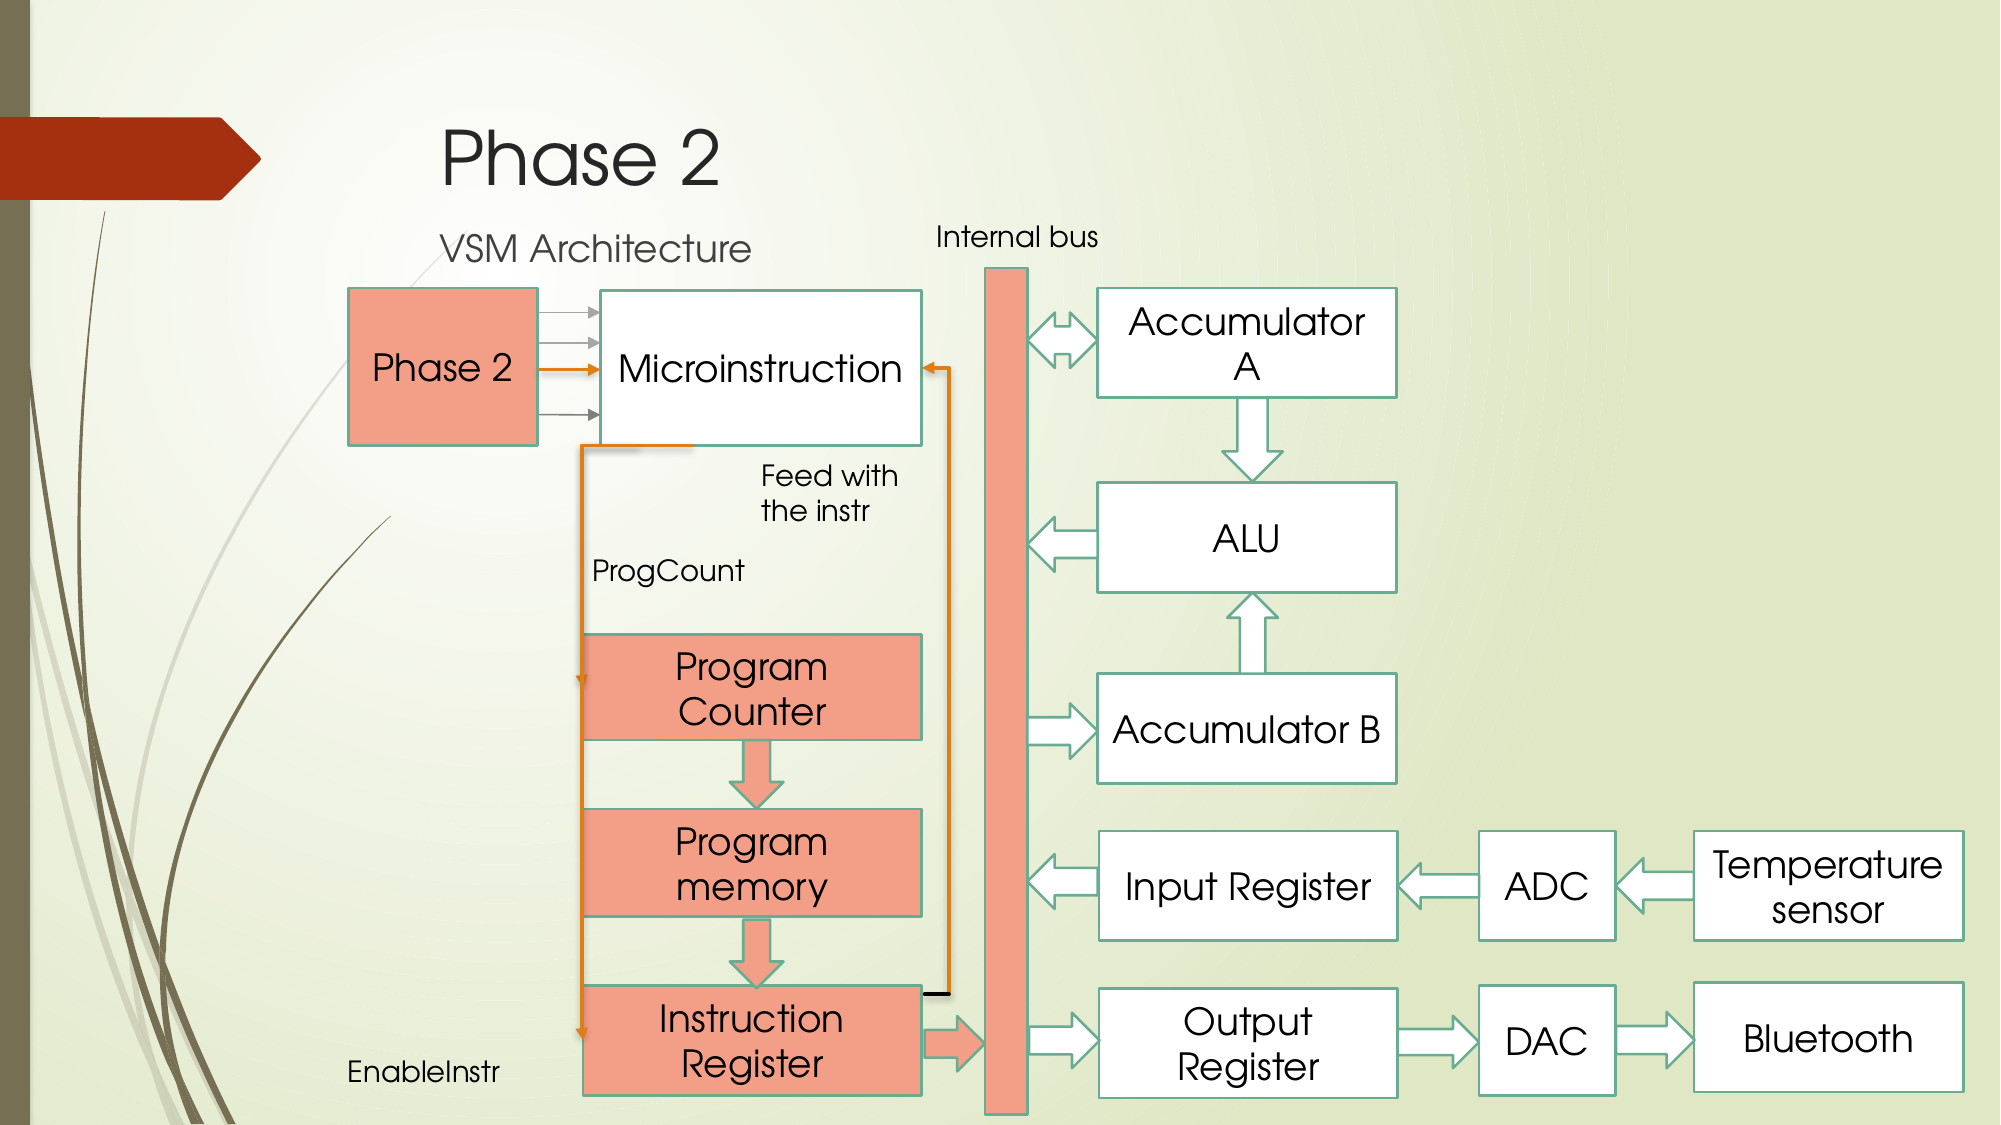

# Phase 2
Internal bus
VSM Architecture

Phase 2
Accumulator A
Microinstruction

Feed with the instr
ALU

ProgCount

Program Counter
Accumulator B

Program memory
Input Register
ADC
Temperature sensor

Bluetooth
Instruction Register
DAC
Output Register

EnableInstr